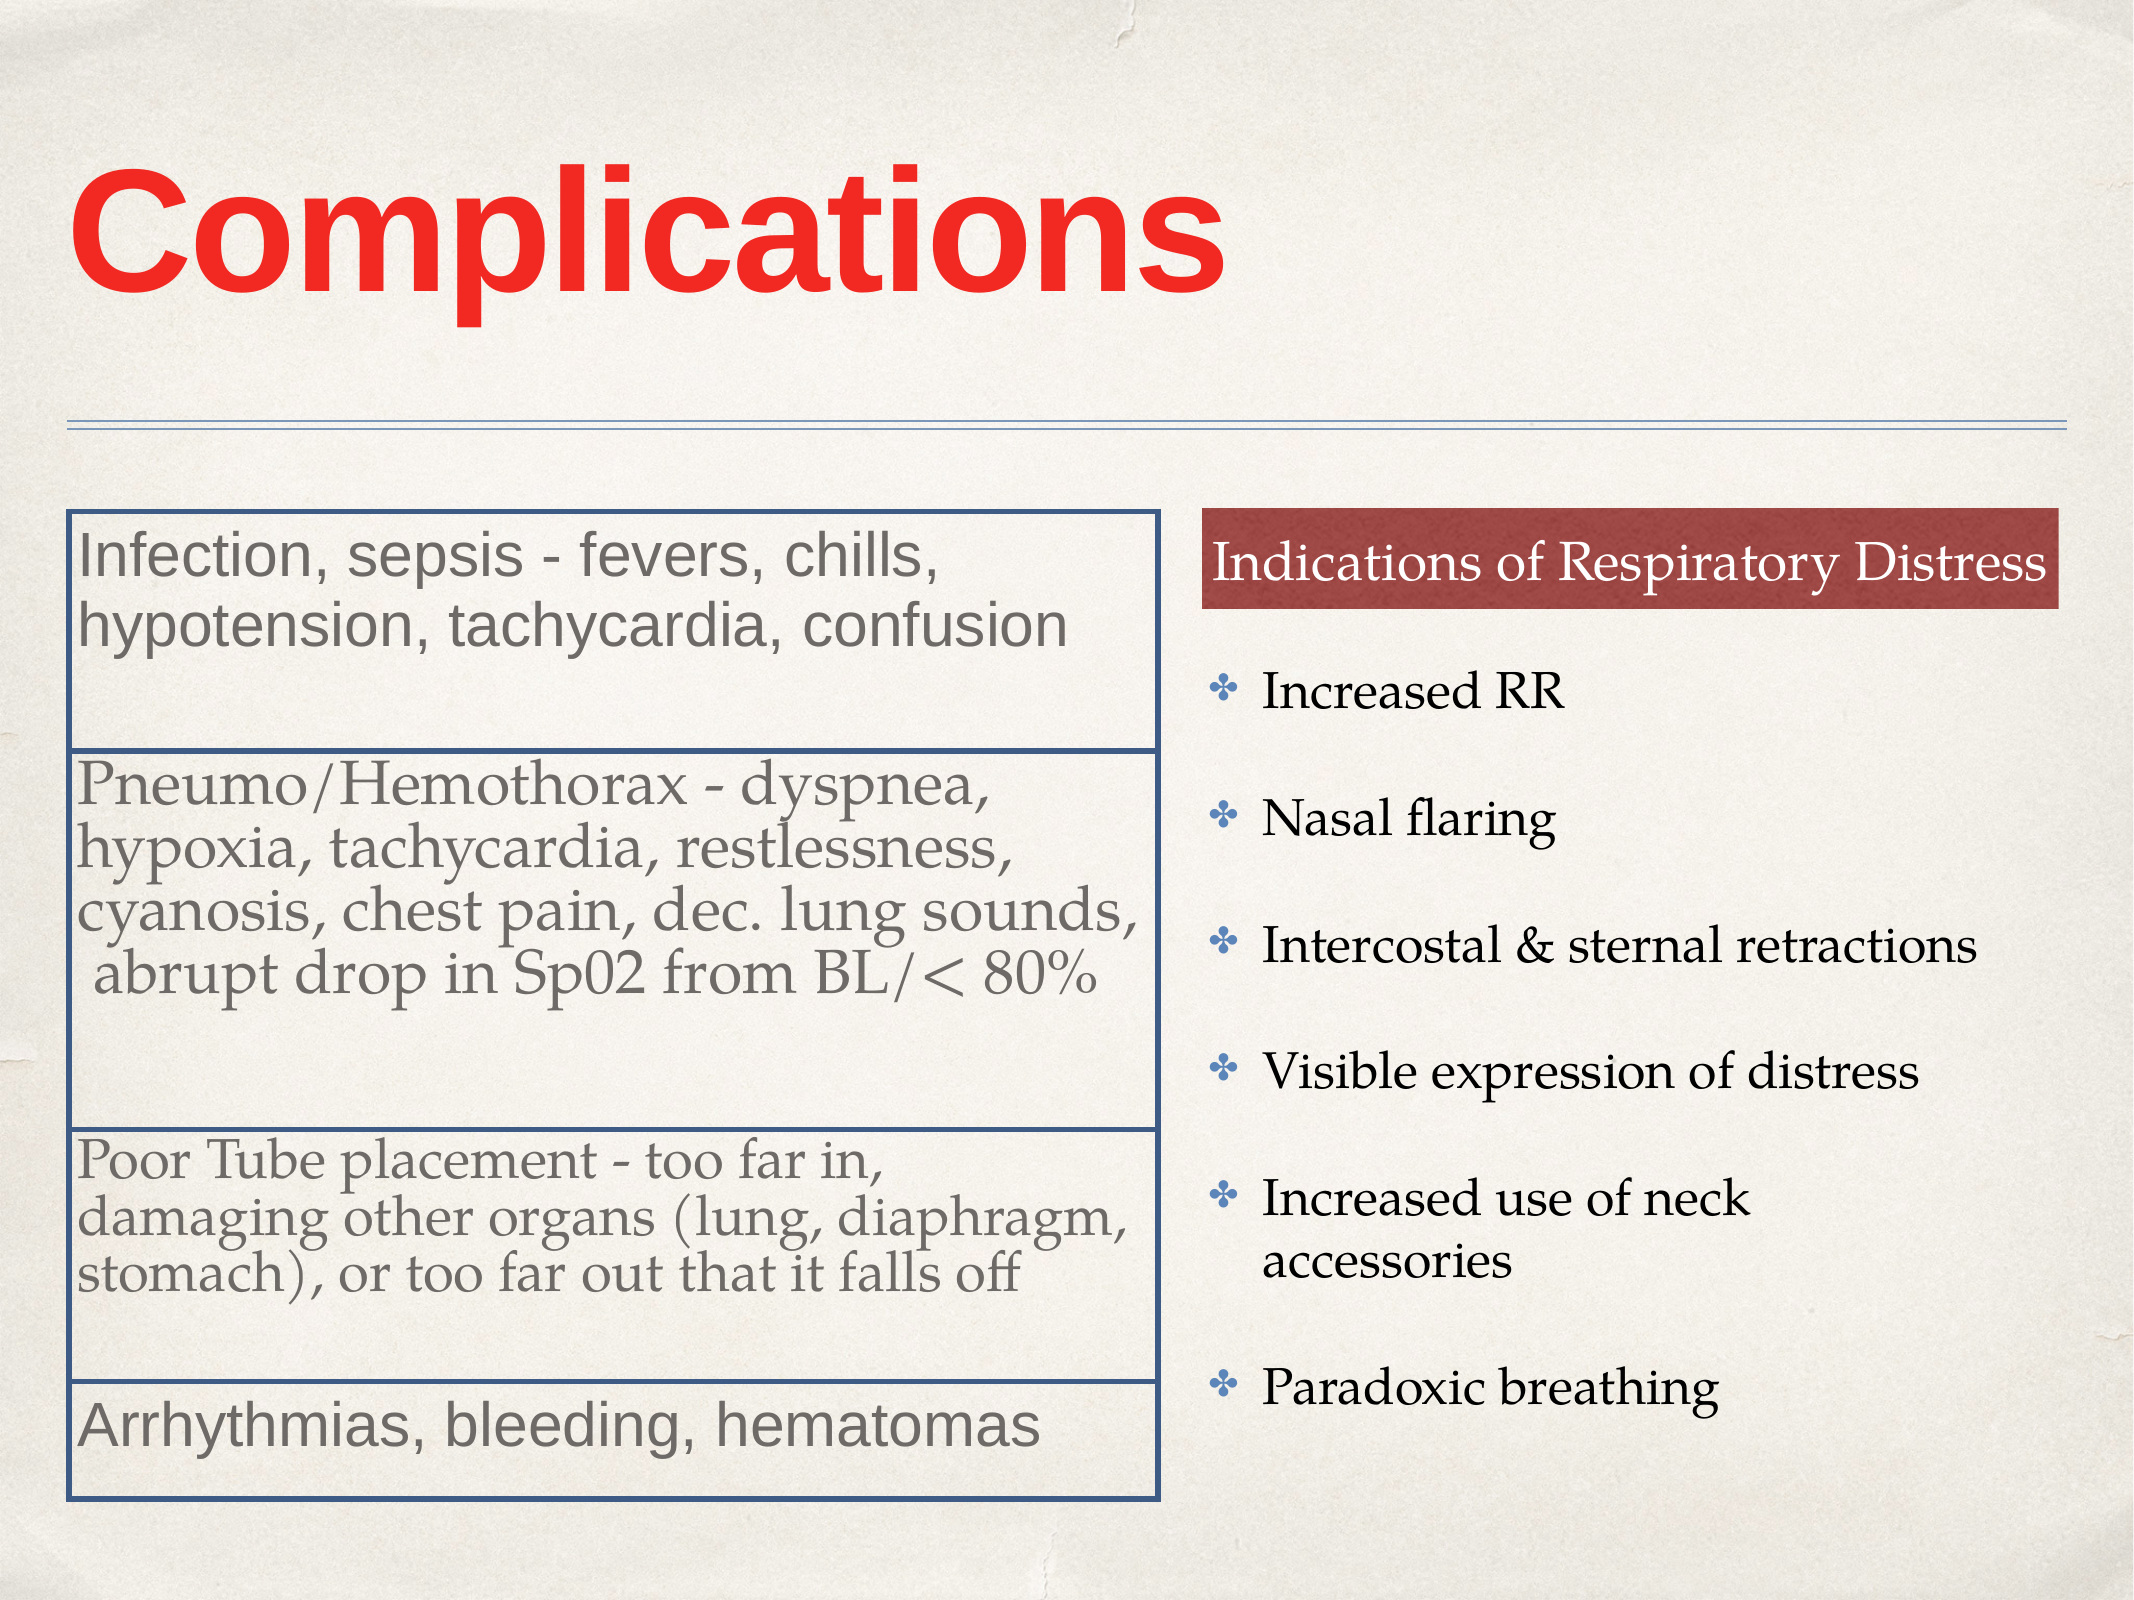

# Complications
Indications of Respiratory Distress
| Infection, sepsis - fevers, chills, hypotension, tachycardia, confusion |
| --- |
| Pneumo/Hemothorax - dyspnea, hypoxia, tachycardia, restlessness, cyanosis, chest pain, dec. lung sounds, abrupt drop in Sp02 from BL/< 80% |
| Poor Tube placement - too far in, damaging other organs (lung, diaphragm, stomach), or too far out that it falls off |
| Arrhythmias, bleeding, hematomas |
Increased RR
Nasal flaring
Intercostal & sternal retractions
Visible expression of distress
Increased use of neck accessories
Paradoxic breathing
44